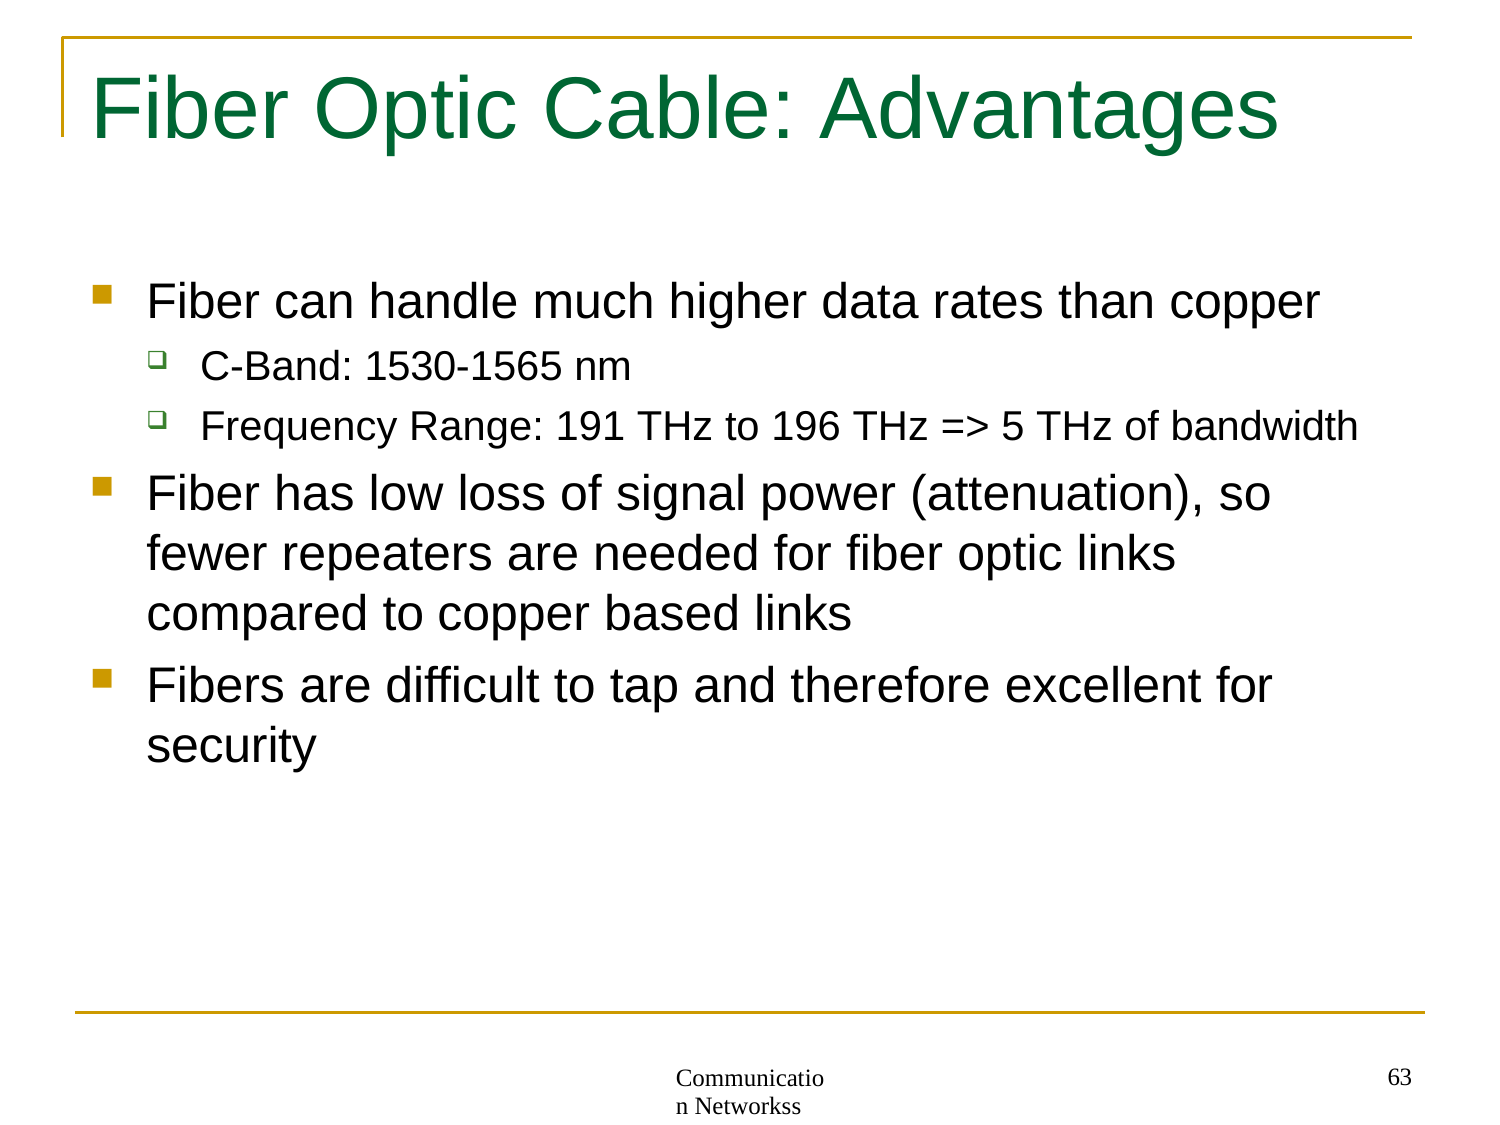

# Fiber Optic Cable: Advantages
Fiber can handle much higher data rates than copper
C-Band: 1530-1565 nm
Frequency Range: 191 THz to 196 THz => 5 THz of bandwidth
Fiber has low loss of signal power (attenuation), so fewer repeaters are needed for fiber optic links compared to copper based links
Fibers are difficult to tap and therefore excellent for
security
63
Communication Networkss